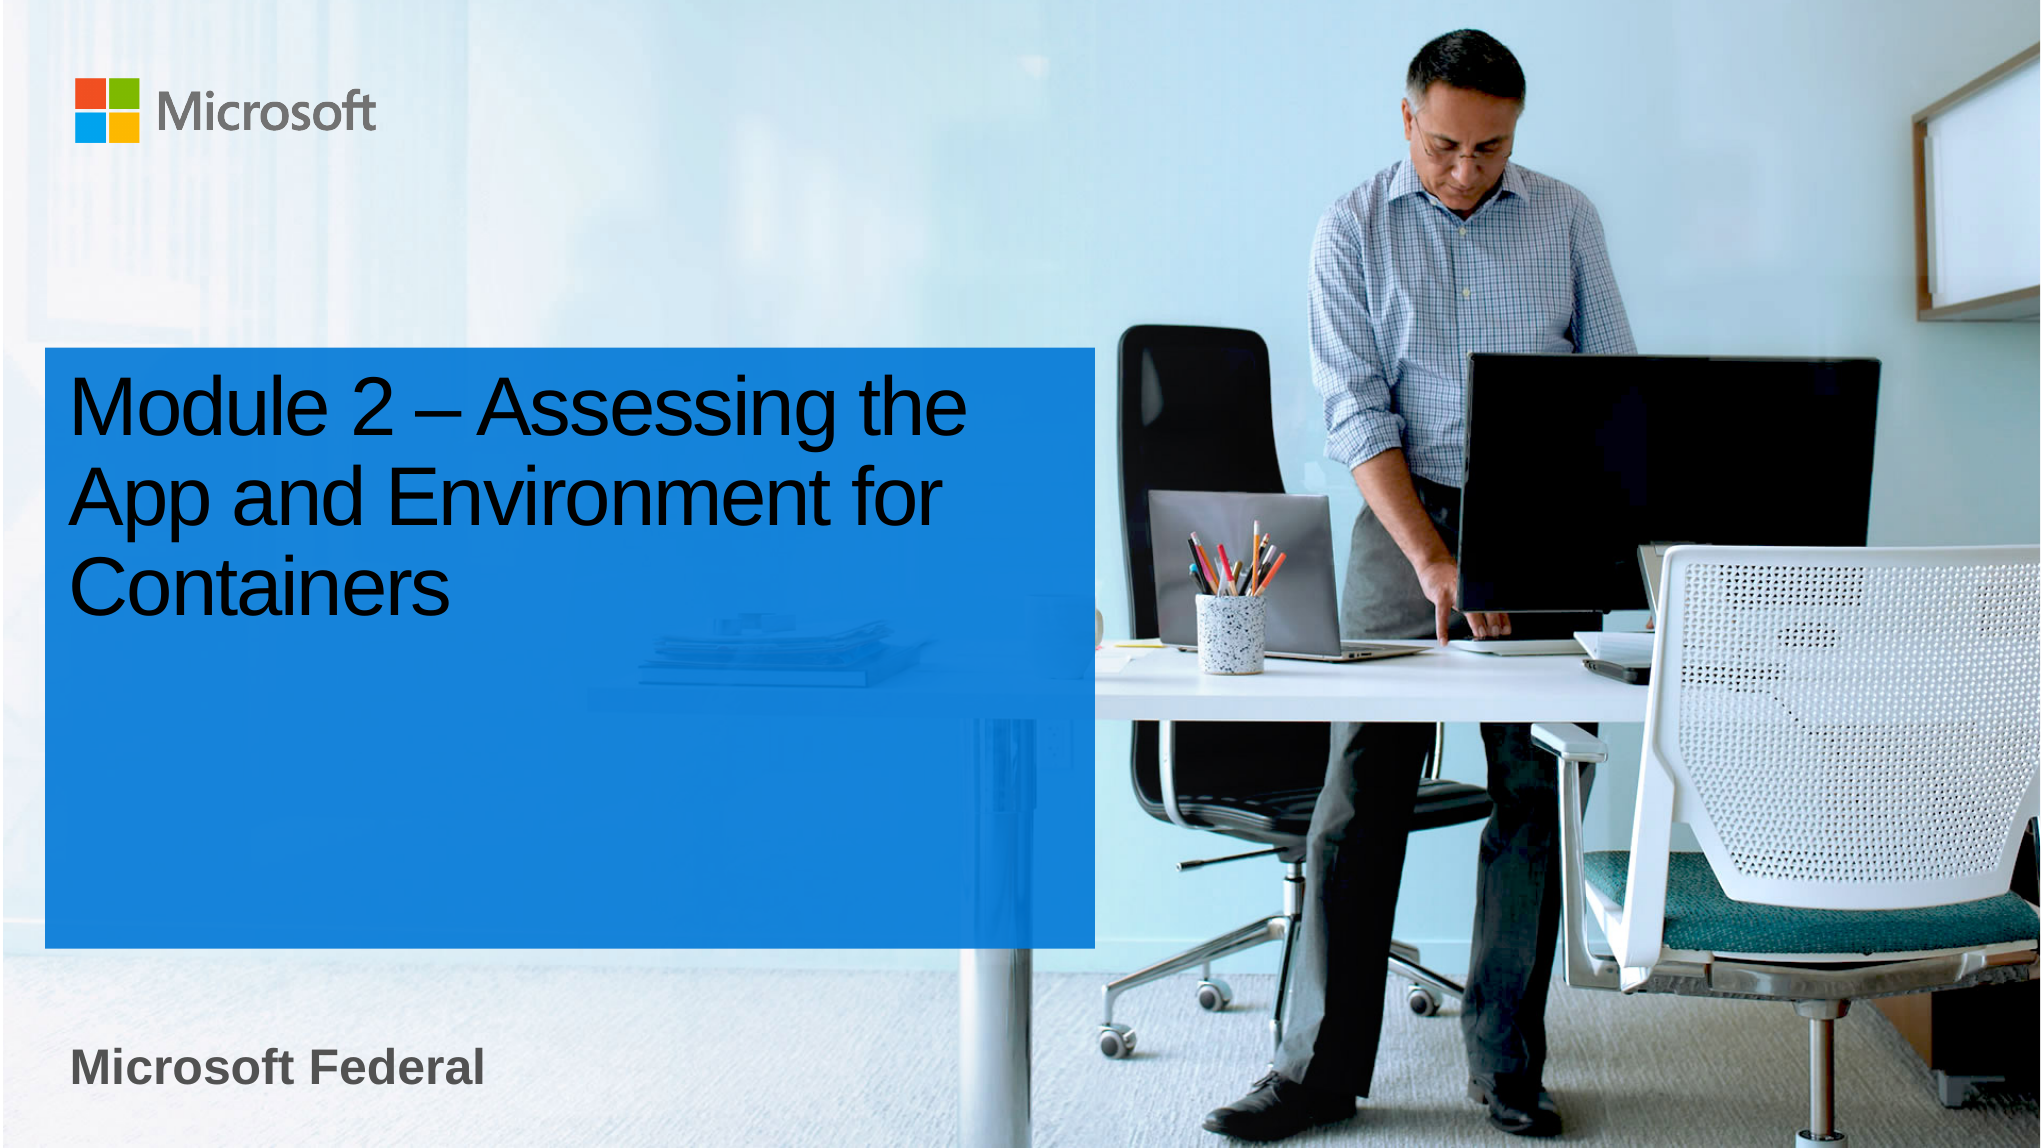

# Module 2 – Assessing the App and Environment for Containers